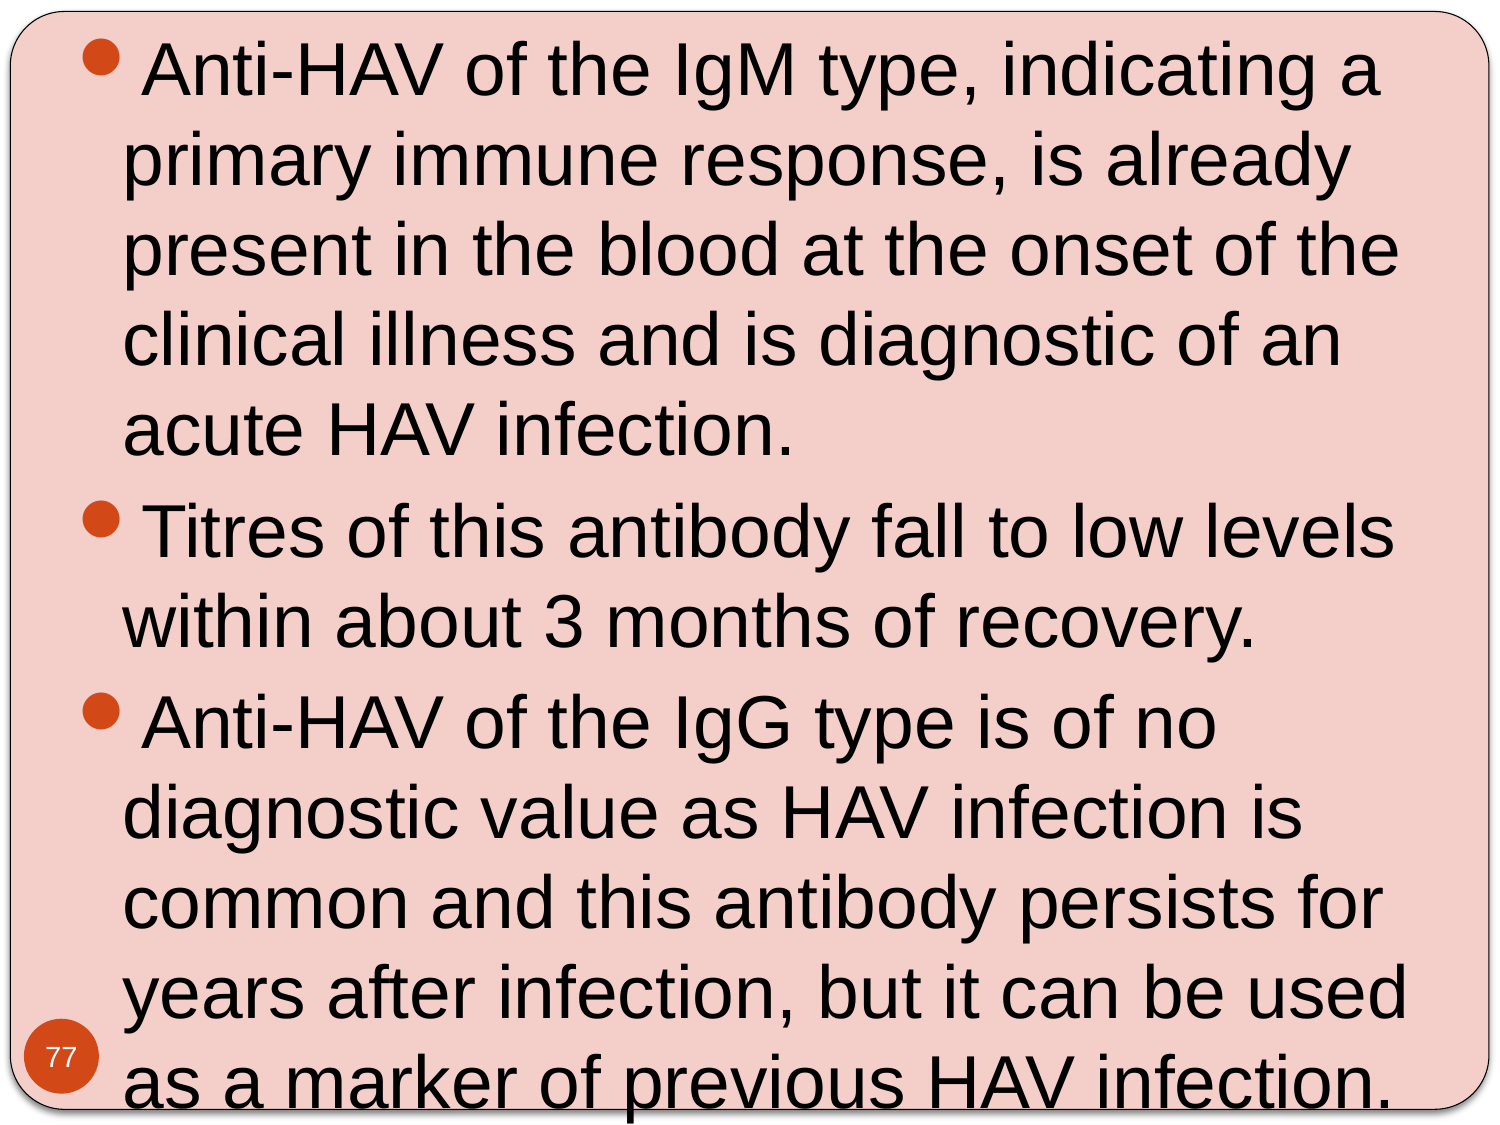

Anti-HAV of the IgM type, indicating a primary immune response, is already present in the blood at the onset of the clinical illness and is diagnostic of an acute HAV infection.
Titres of this antibody fall to low levels within about 3 months of recovery.
Anti-HAV of the IgG type is of no diagnostic value as HAV infection is common and this antibody persists for years after infection, but it can be used as a marker of previous HAV infection. Its presence indicates immunity to HAV.

77